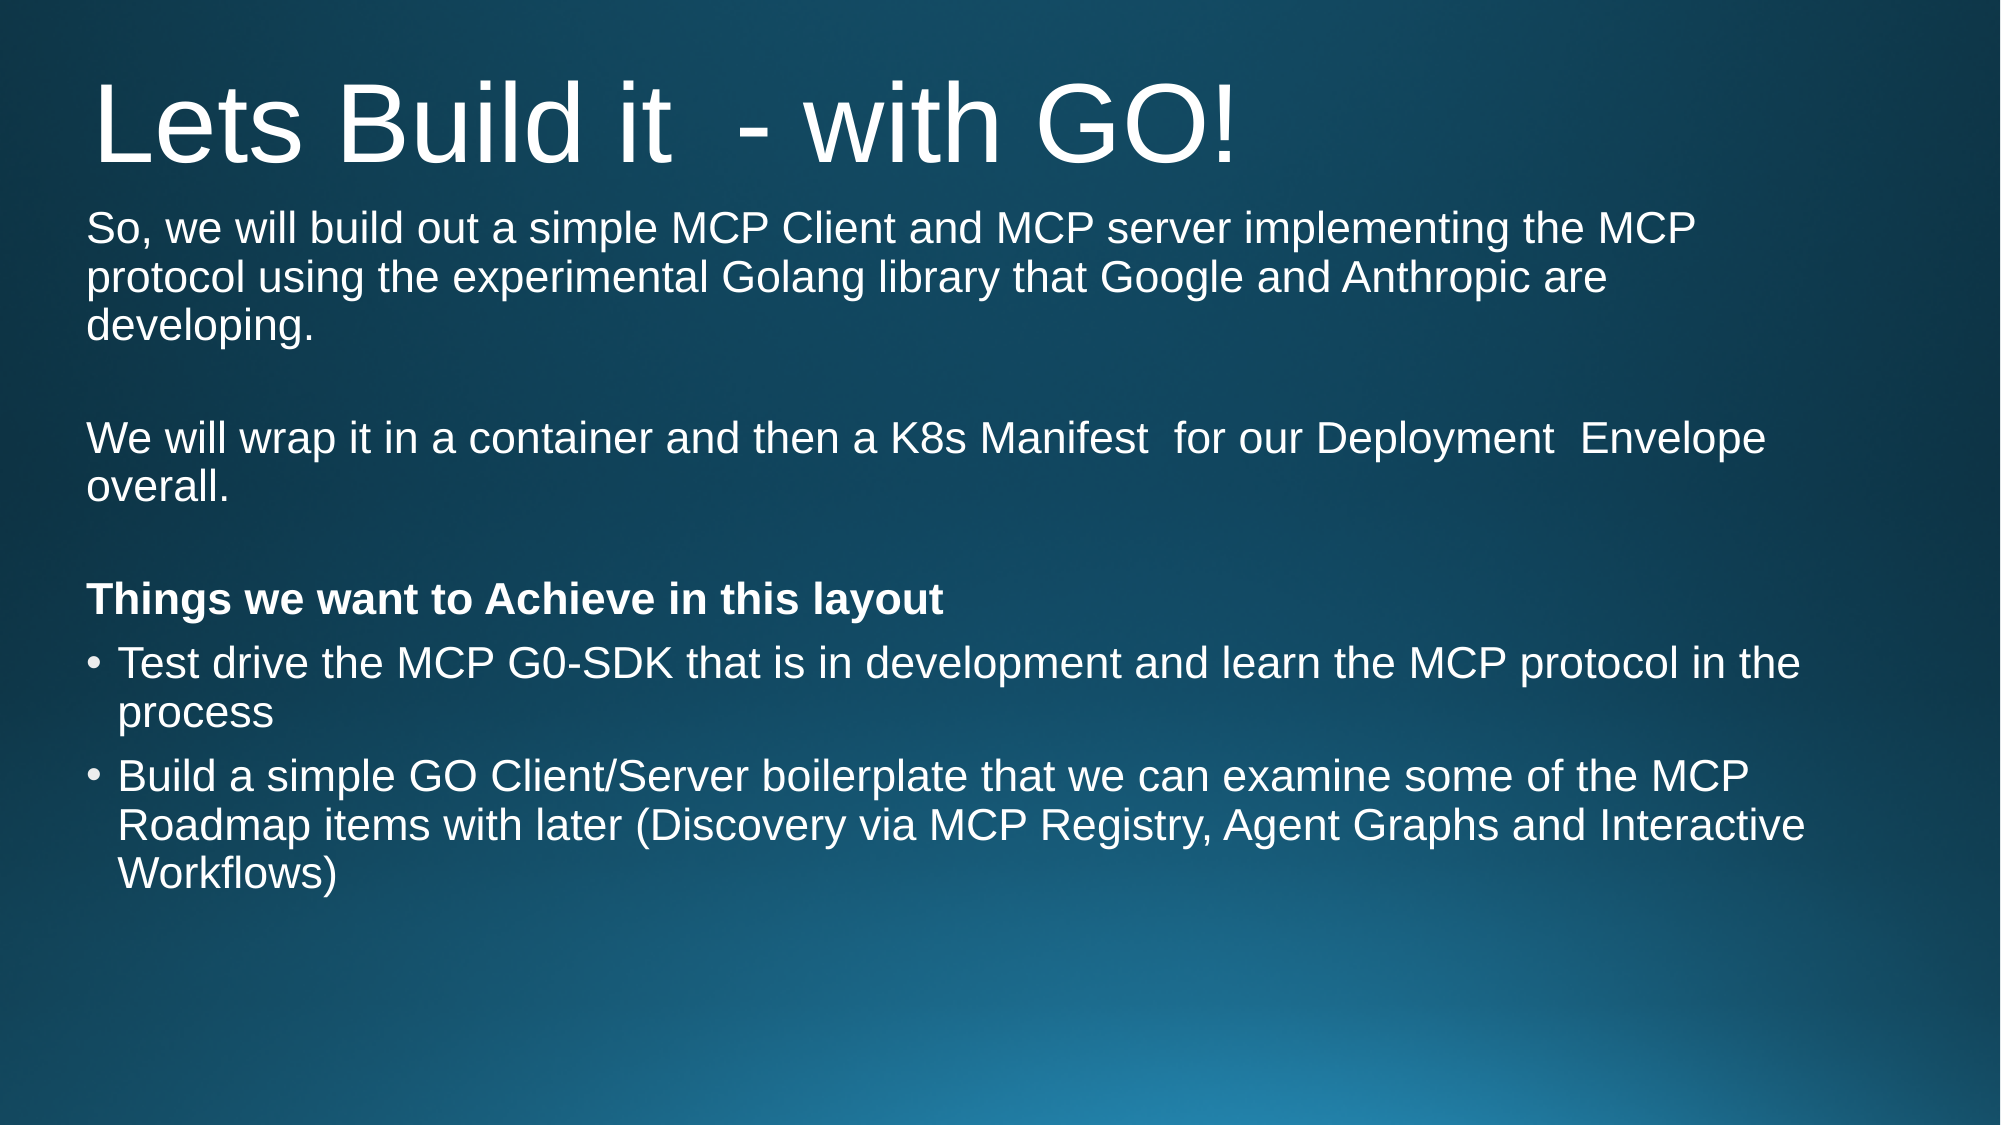

# Lets Build it  - with GO!
So, we will build out a simple MCP Client and MCP server implementing the MCP protocol using the experimental Golang library that Google and Anthropic are developing.
We will wrap it in a container and then a K8s Manifest  for our Deployment  Envelope overall.
Things we want to Achieve in this layout
Test drive the MCP G0-SDK that is in development and learn the MCP protocol in the process
Build a simple GO Client/Server boilerplate that we can examine some of the MCP Roadmap items with later (Discovery via MCP Registry, Agent Graphs and Interactive Workflows)